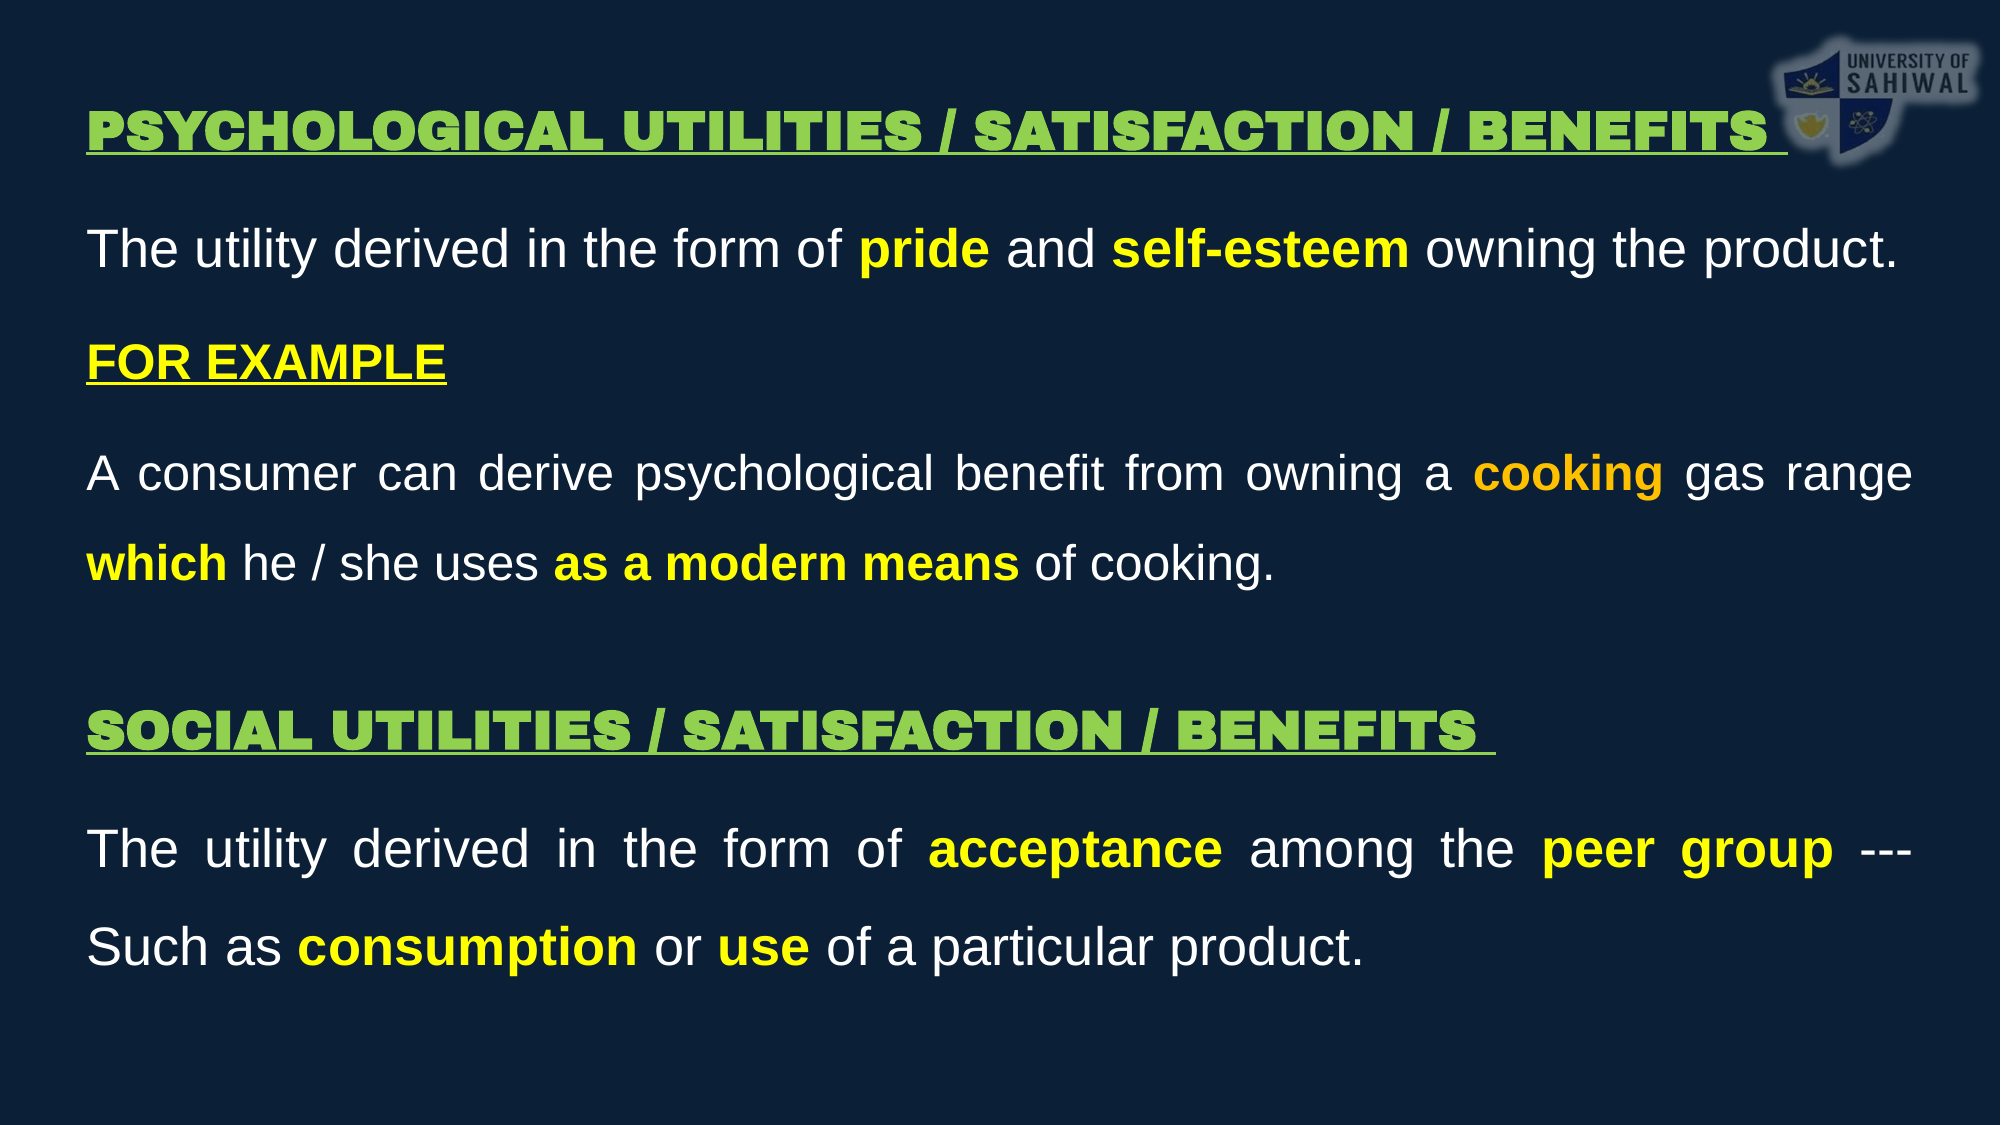

PSYCHOLOGICAL UTILITIES / SATISFACTION / BENEFITS
The utility derived in the form of pride and self-esteem owning the product.
FOR EXAMPLE
A consumer can derive psychological benefit from owning a cooking gas range which he / she uses as a modern means of cooking.

SOCIAL UTILITIES / SATISFACTION / BENEFITS
The utility derived in the form of acceptance among the peer group --- Such as consumption or use of a particular product.